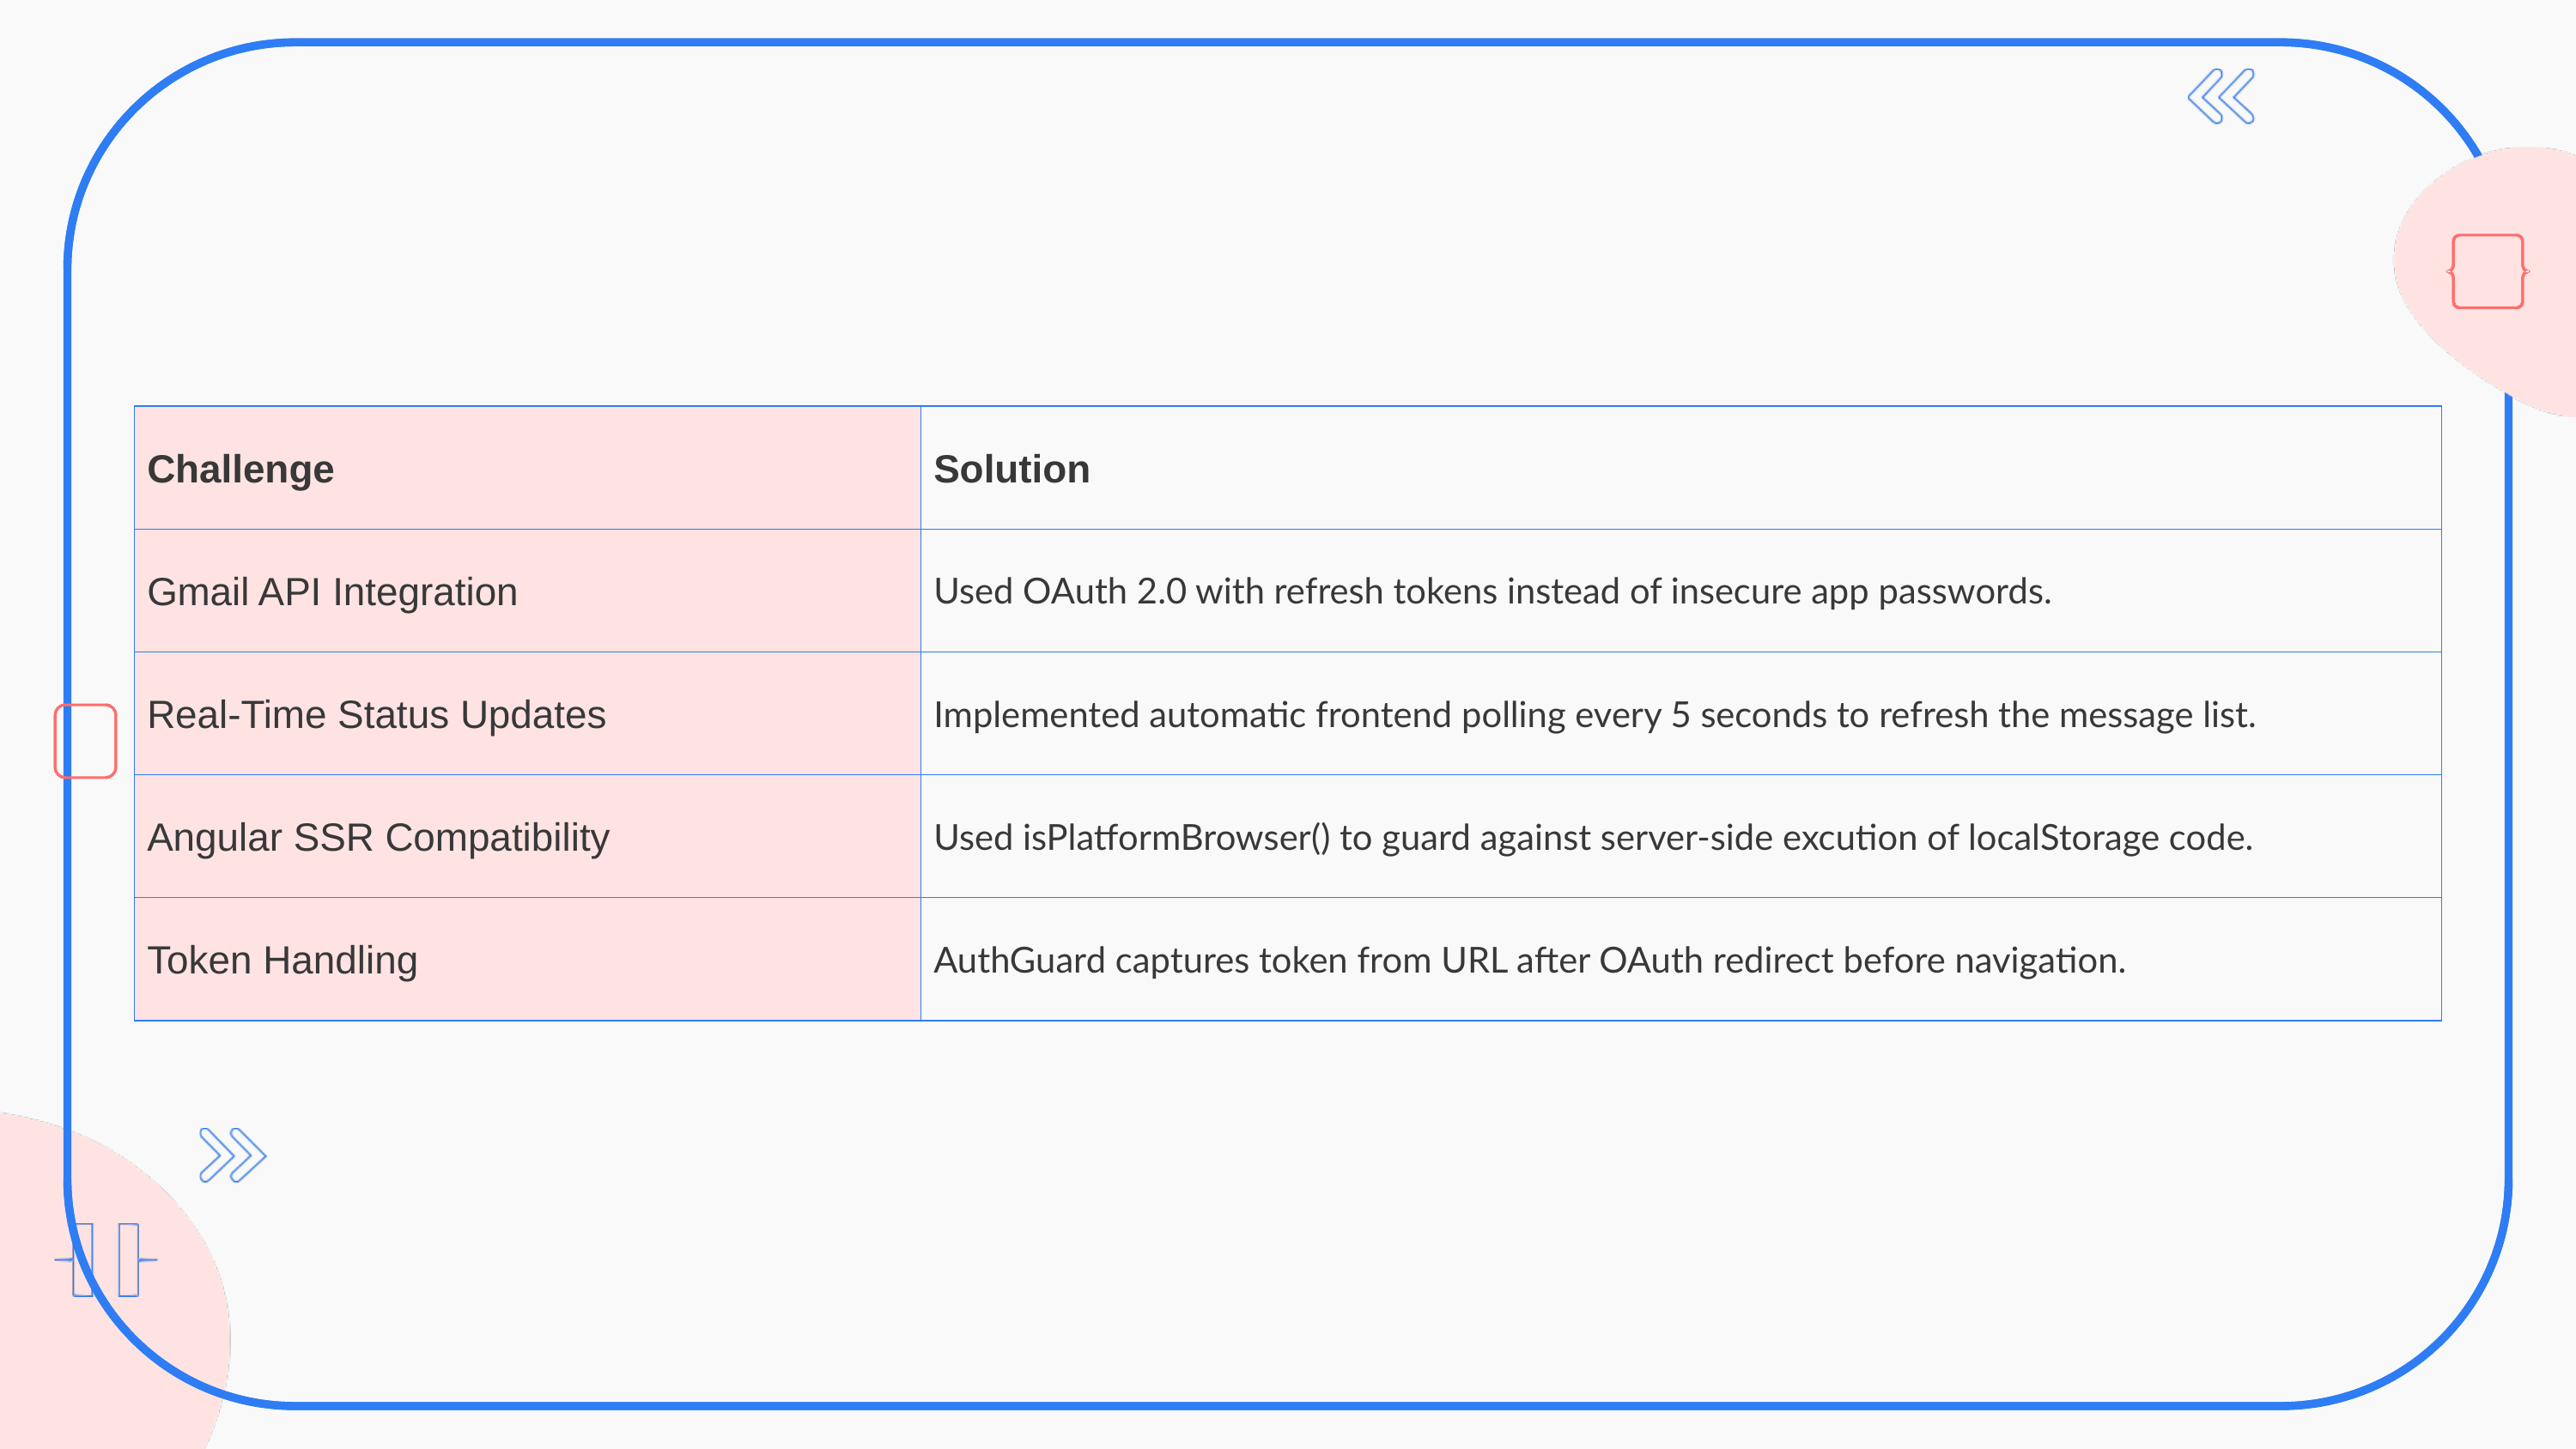

| Challenge | Solution |
| --- | --- |
| Gmail API Integration | Used OAuth 2.0 with refresh tokens instead of insecure app passwords. |
| Real-Time Status Updates | Implemented automatic frontend polling every 5 seconds to refresh the message list. |
| Angular SSR Compatibility | Used isPlatformBrowser() to guard against server-side excution of localStorage code. |
| Token Handling | AuthGuard captures token from URL after OAuth redirect before navigation. |